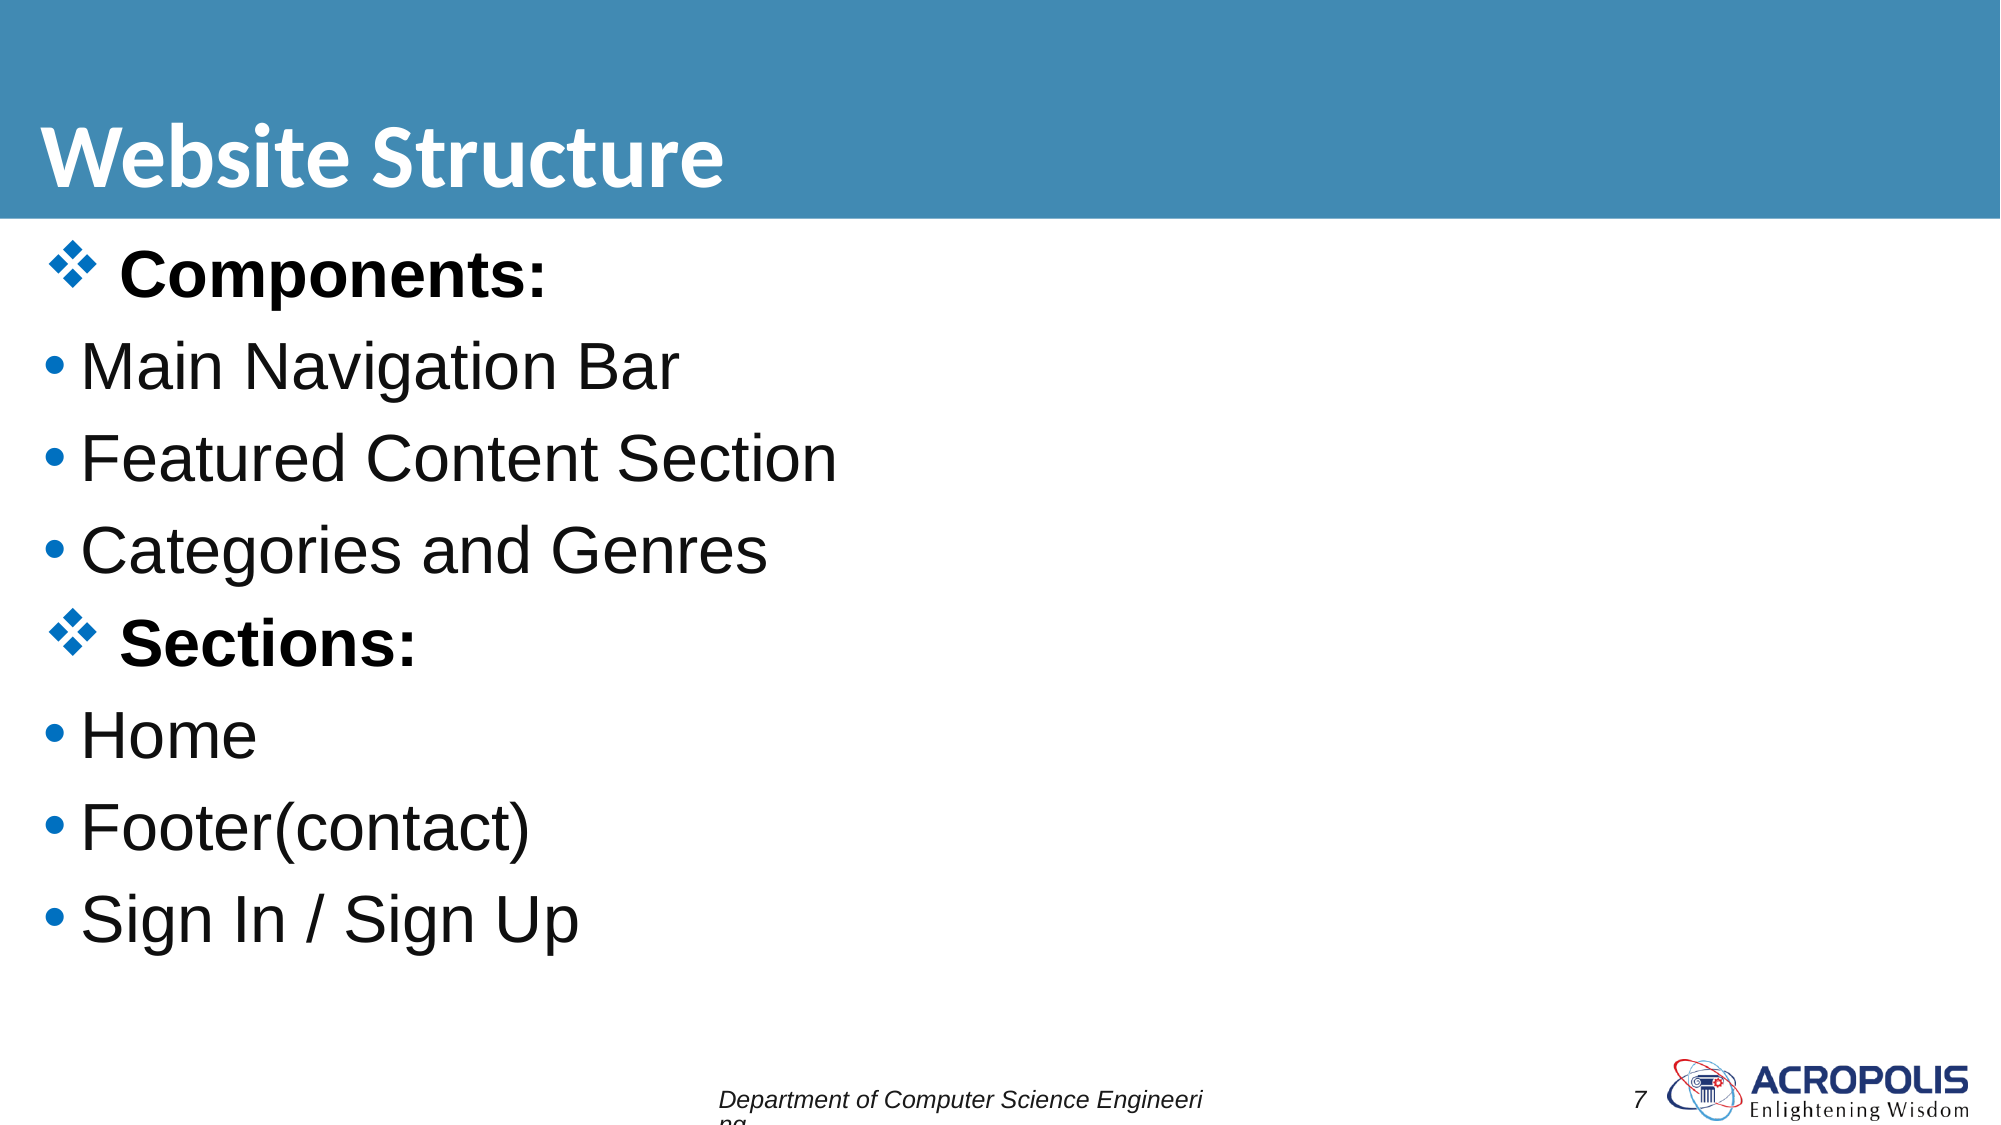

# Website Structure
 Components:
Main Navigation Bar
Featured Content Section
Categories and Genres
 Sections:
Home
Footer(contact)
Sign In / Sign Up

Department of Computer Science Engineering
7